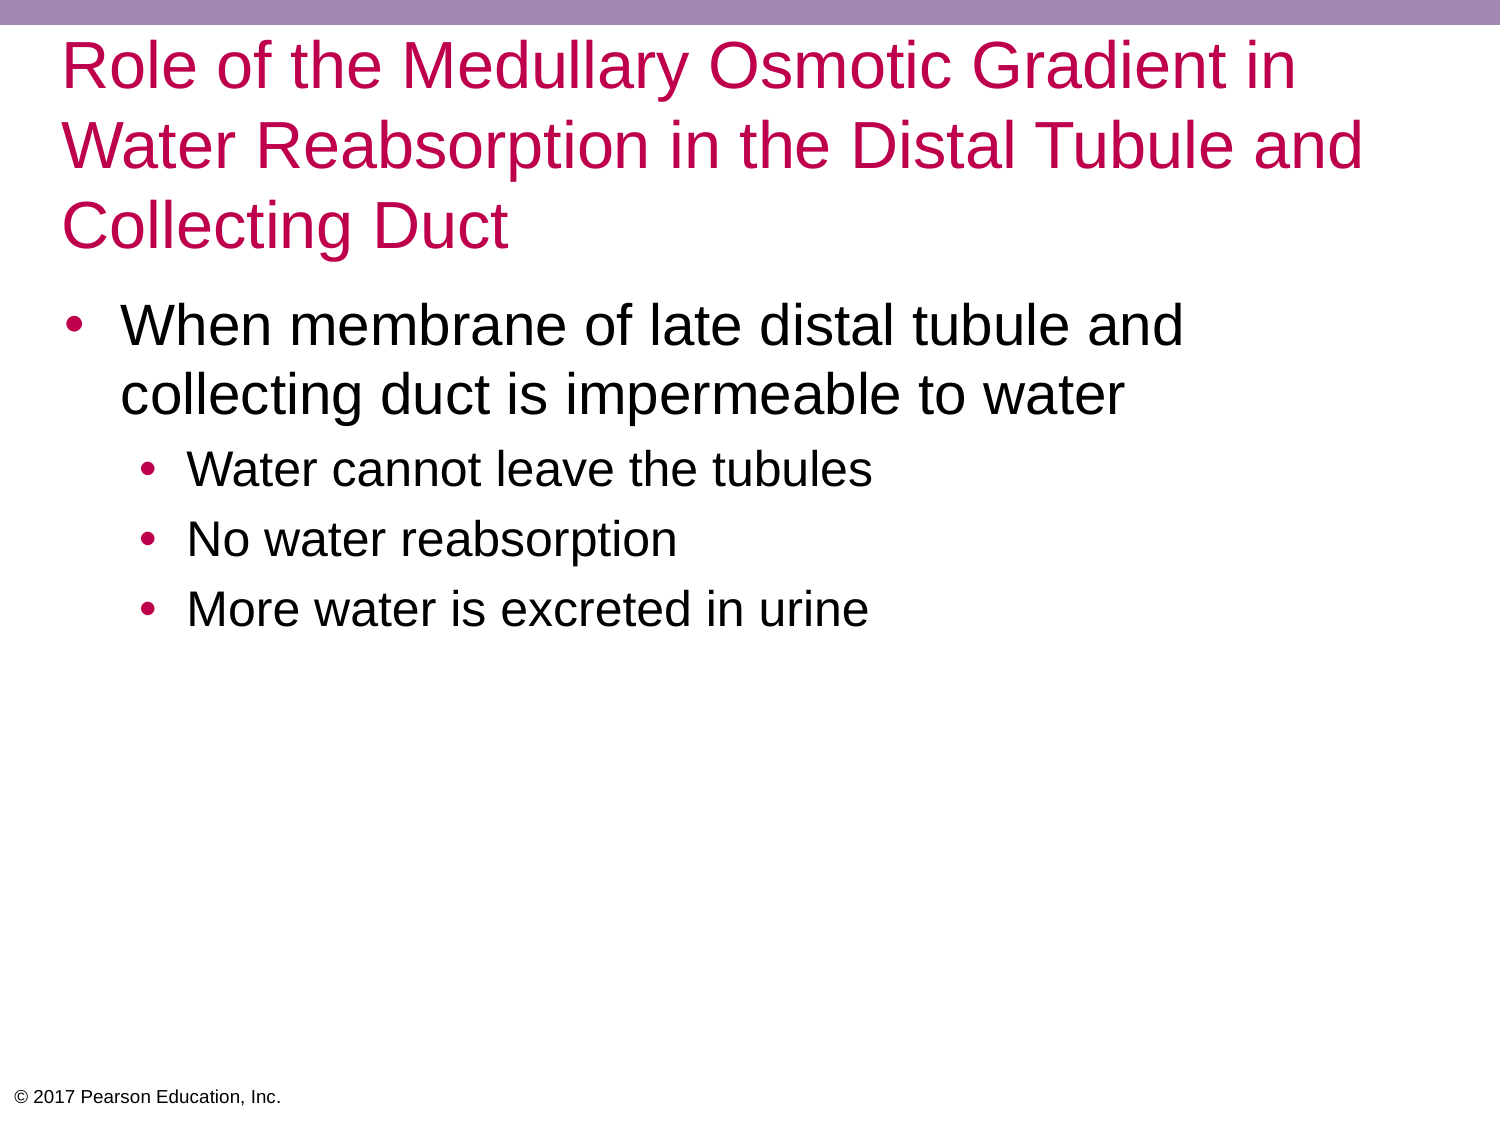

# Role of the Medullary Osmotic Gradient in Water Reabsorption in the Distal Tubule and Collecting Duct
When membrane of late distal tubule and collecting duct is impermeable to water
Water cannot leave the tubules
No water reabsorption
More water is excreted in urine